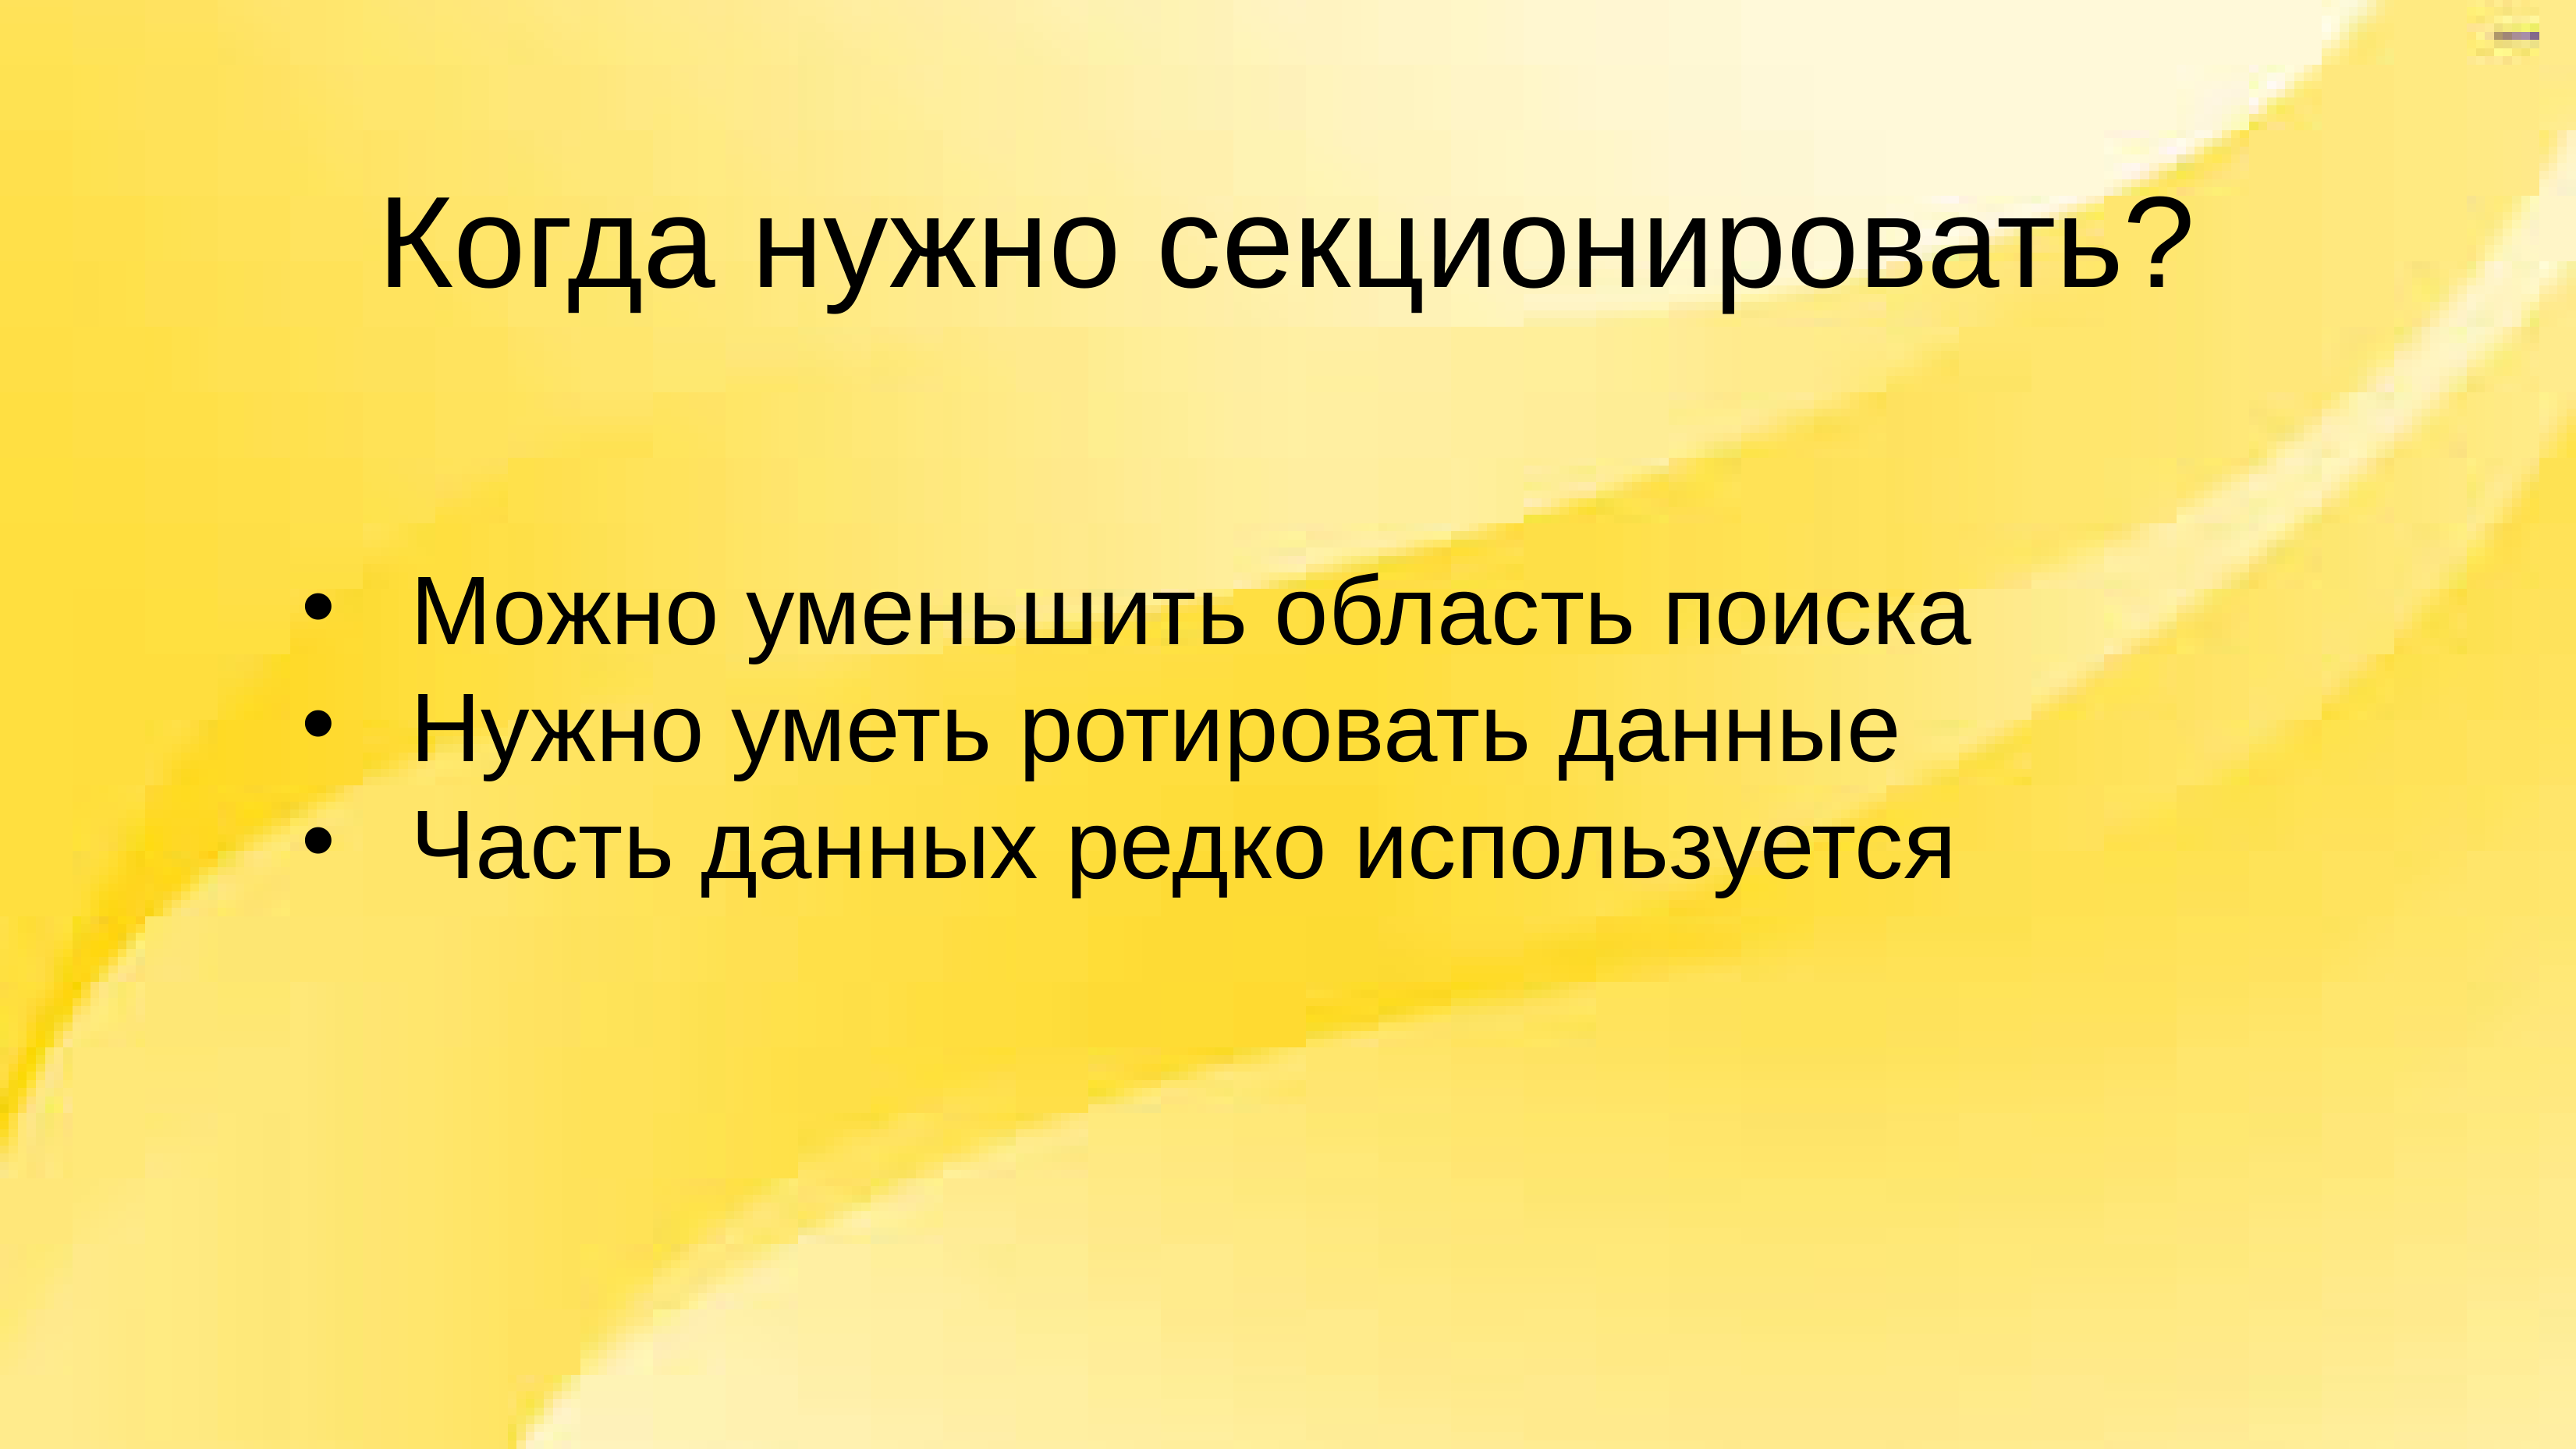

Когда нужно секционировать?
Можно уменьшить область поиска
Нужно уметь ротировать данные
Часть данных редко используется